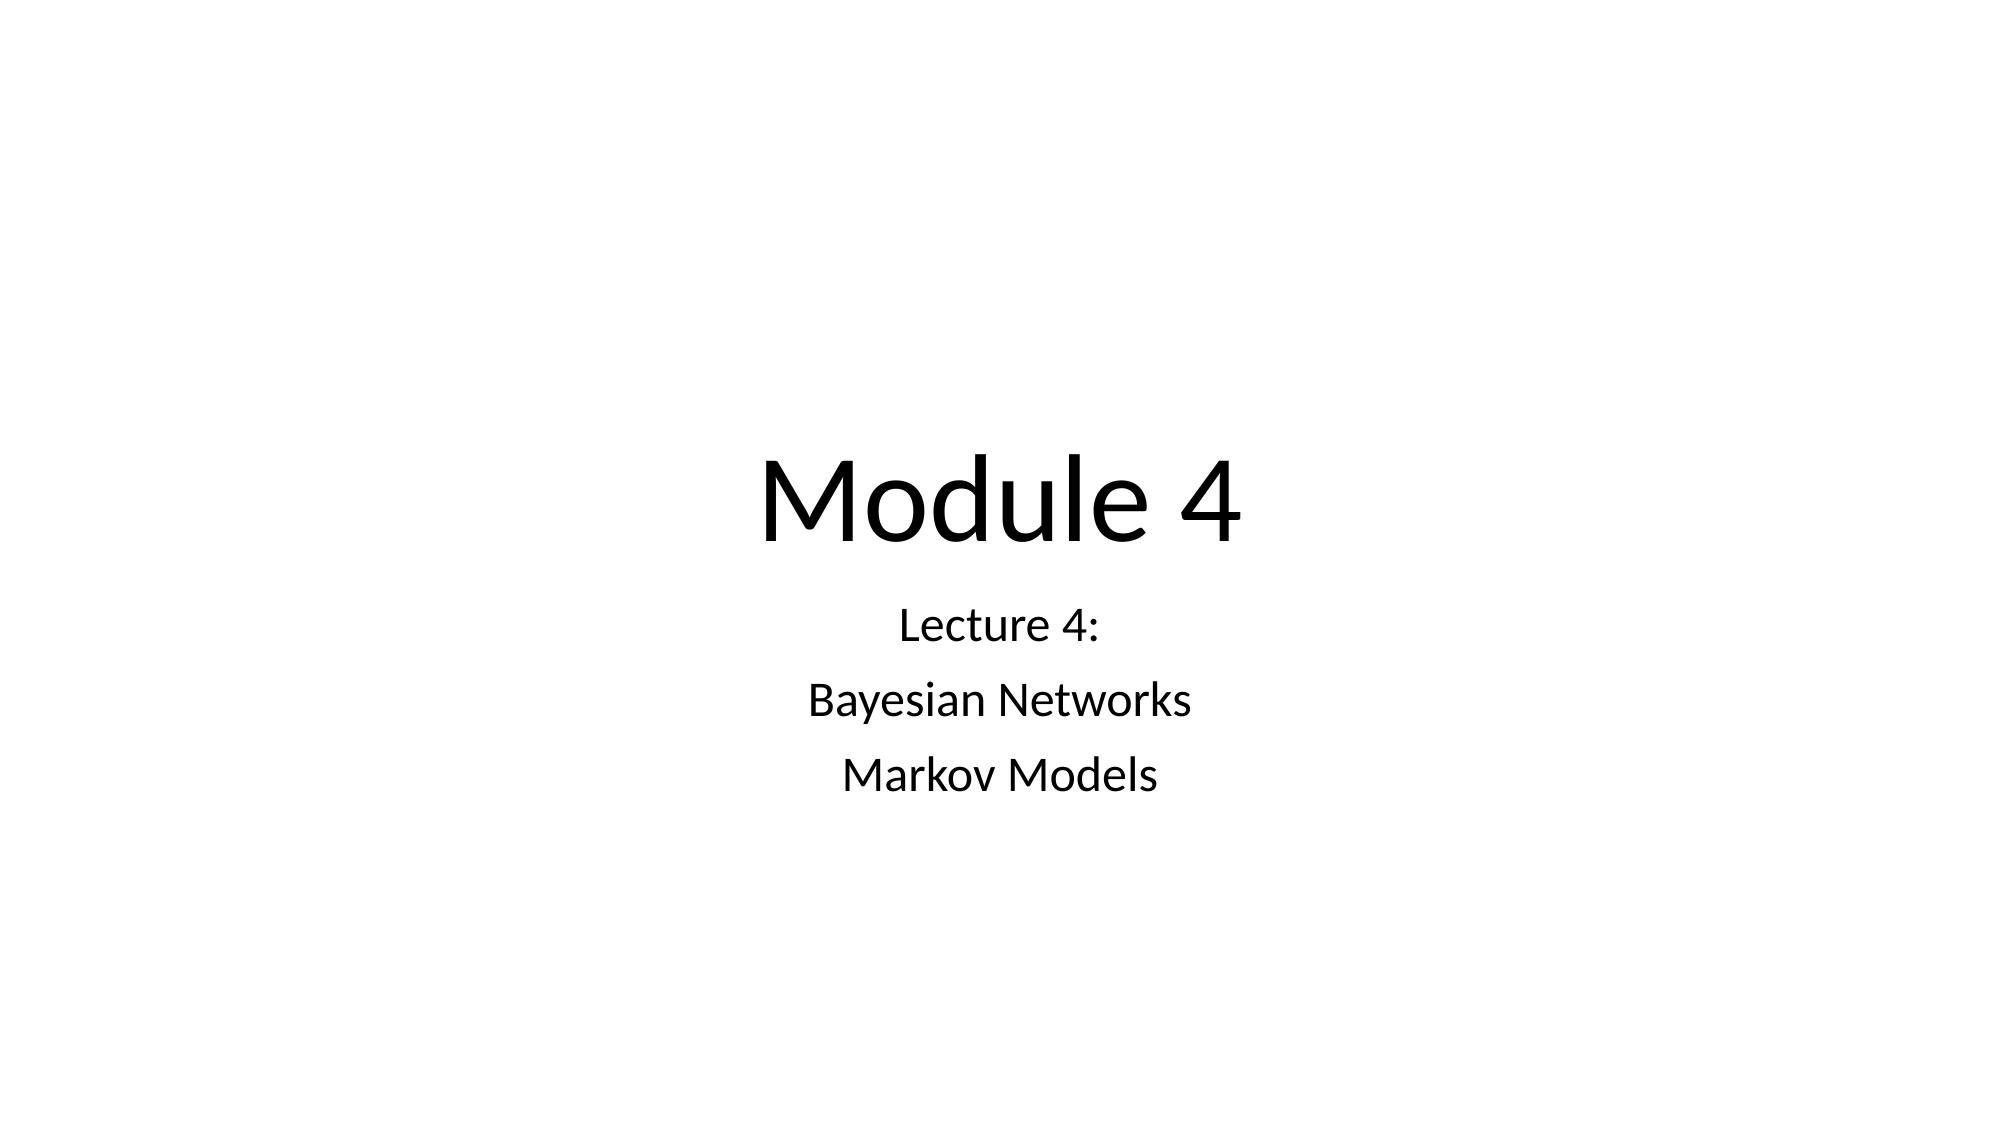

# Module 4
Lecture 4:
Bayesian Networks
Markov Models